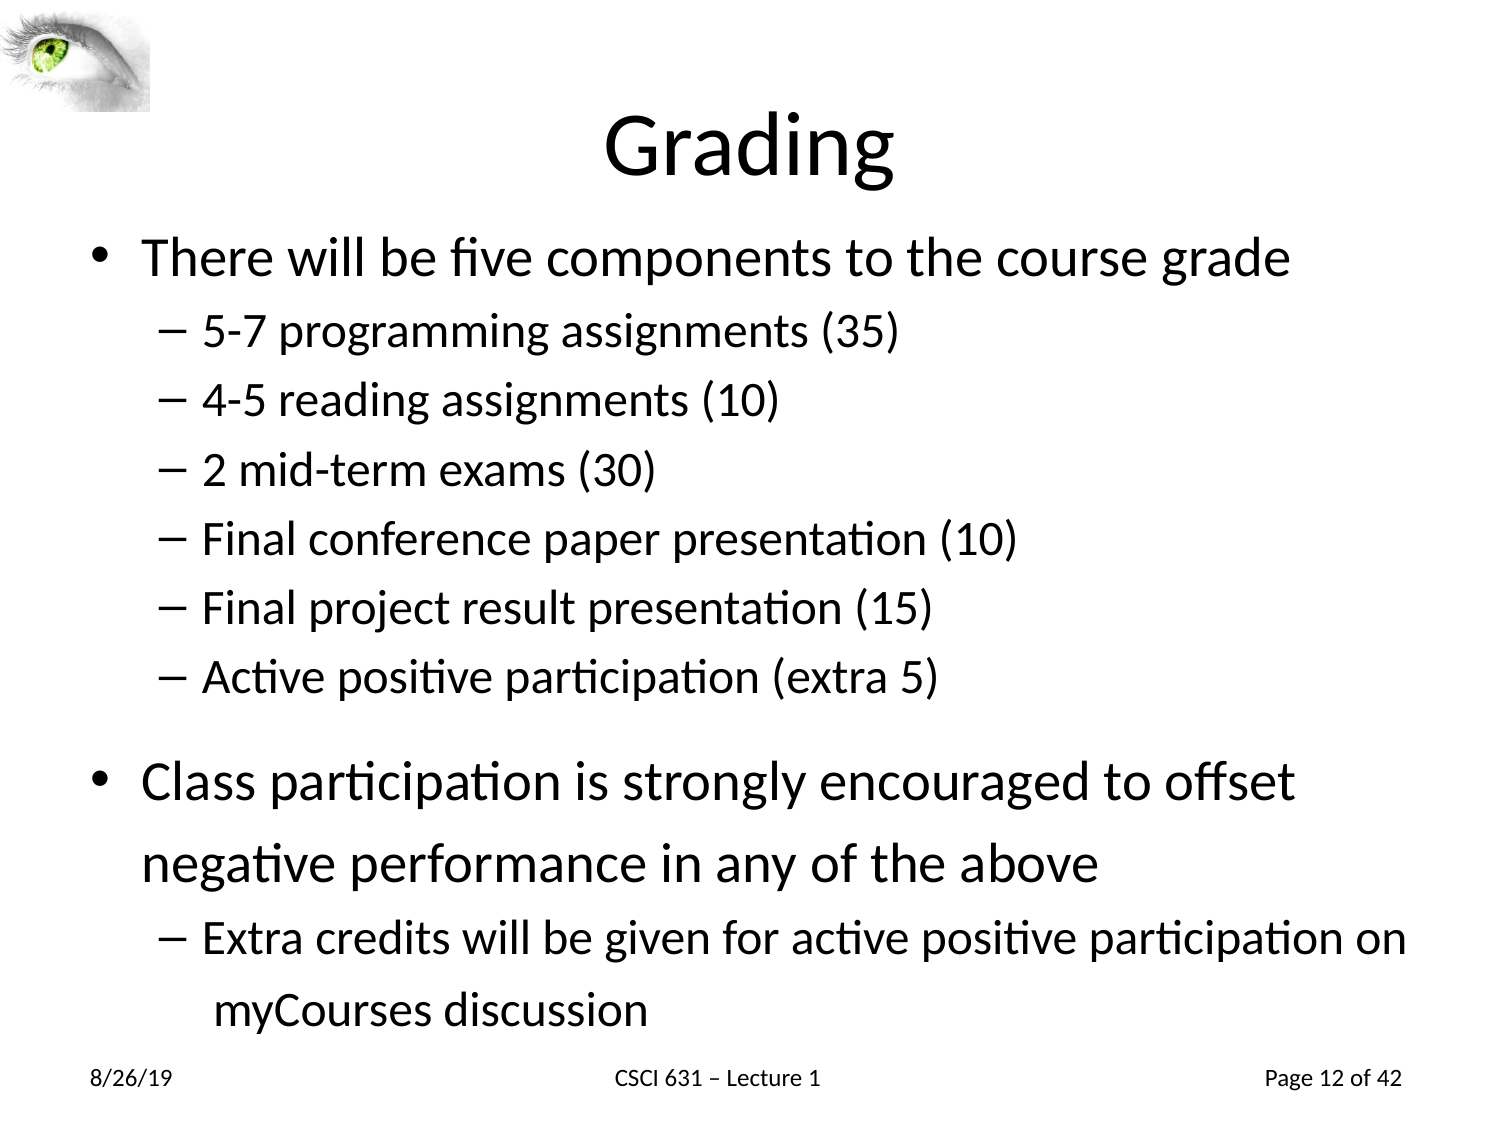

# Grading
There will be five components to the course grade
5-7 programming assignments (35)
4-5 reading assignments (10)
2 mid-term exams (30)
Final conference paper presentation (10)
Final project result presentation (15)
Active positive participation (extra 5)
Class participation is strongly encouraged to offset negative performance in any of the above
Extra credits will be given for active positive participation on  myCourses discussion